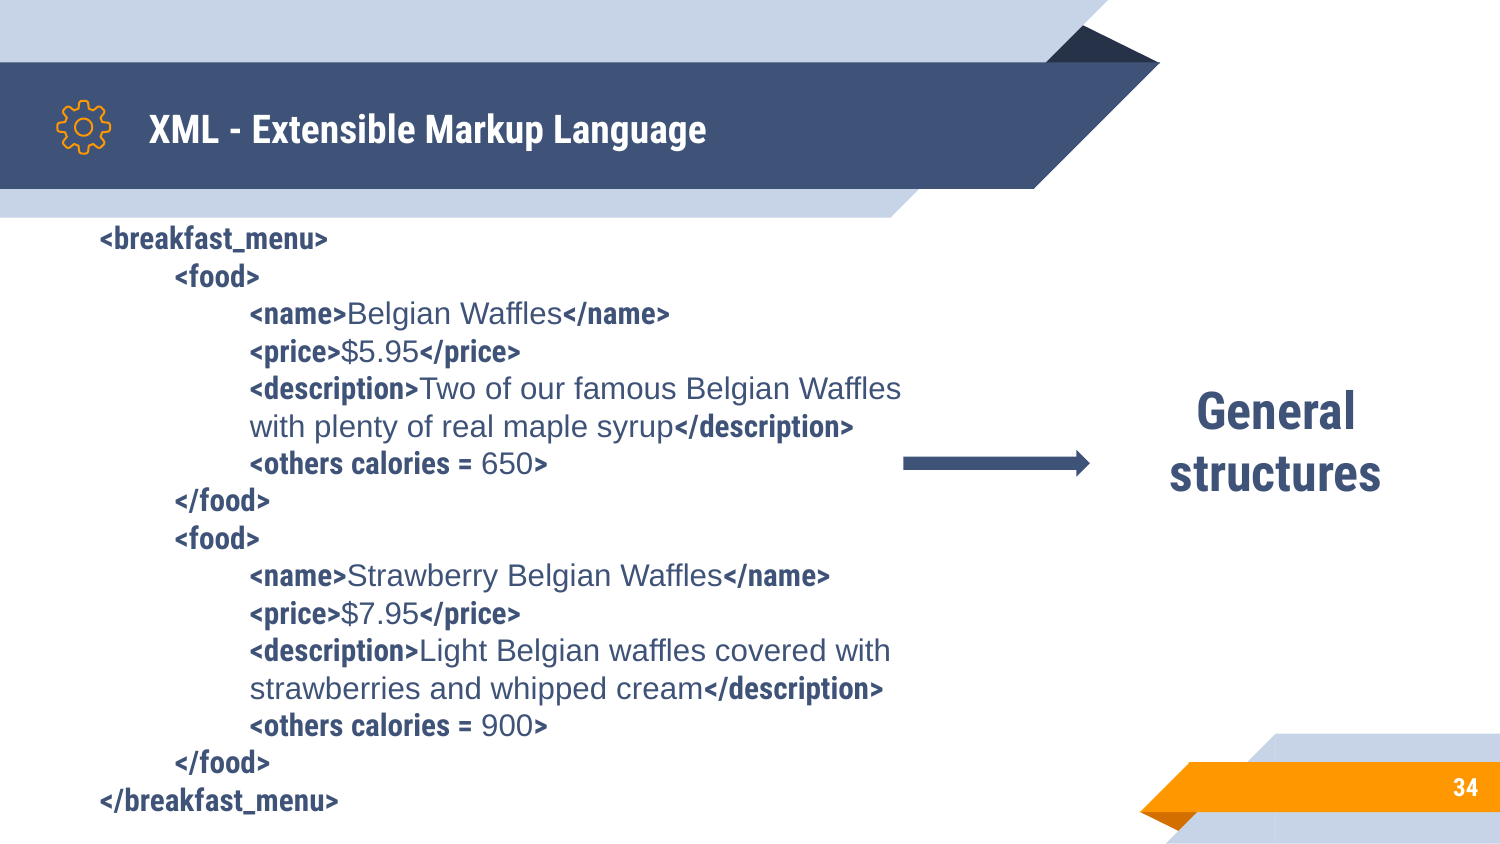

# XML - Extensible Markup Language

<breakfast_menu>
<food>
<name>Belgian Waffles</name>
<price>$5.95</price>
<description>Two of our famous Belgian Waffles with plenty of real maple syrup</description>
<others calories = 650>
</food>
<food>
<name>Strawberry Belgian Waffles</name>
<price>$7.95</price>
<description>Light Belgian waffles covered with strawberries and whipped cream</description>
<others calories = 900>
</food>
</breakfast_menu>
General structures

34